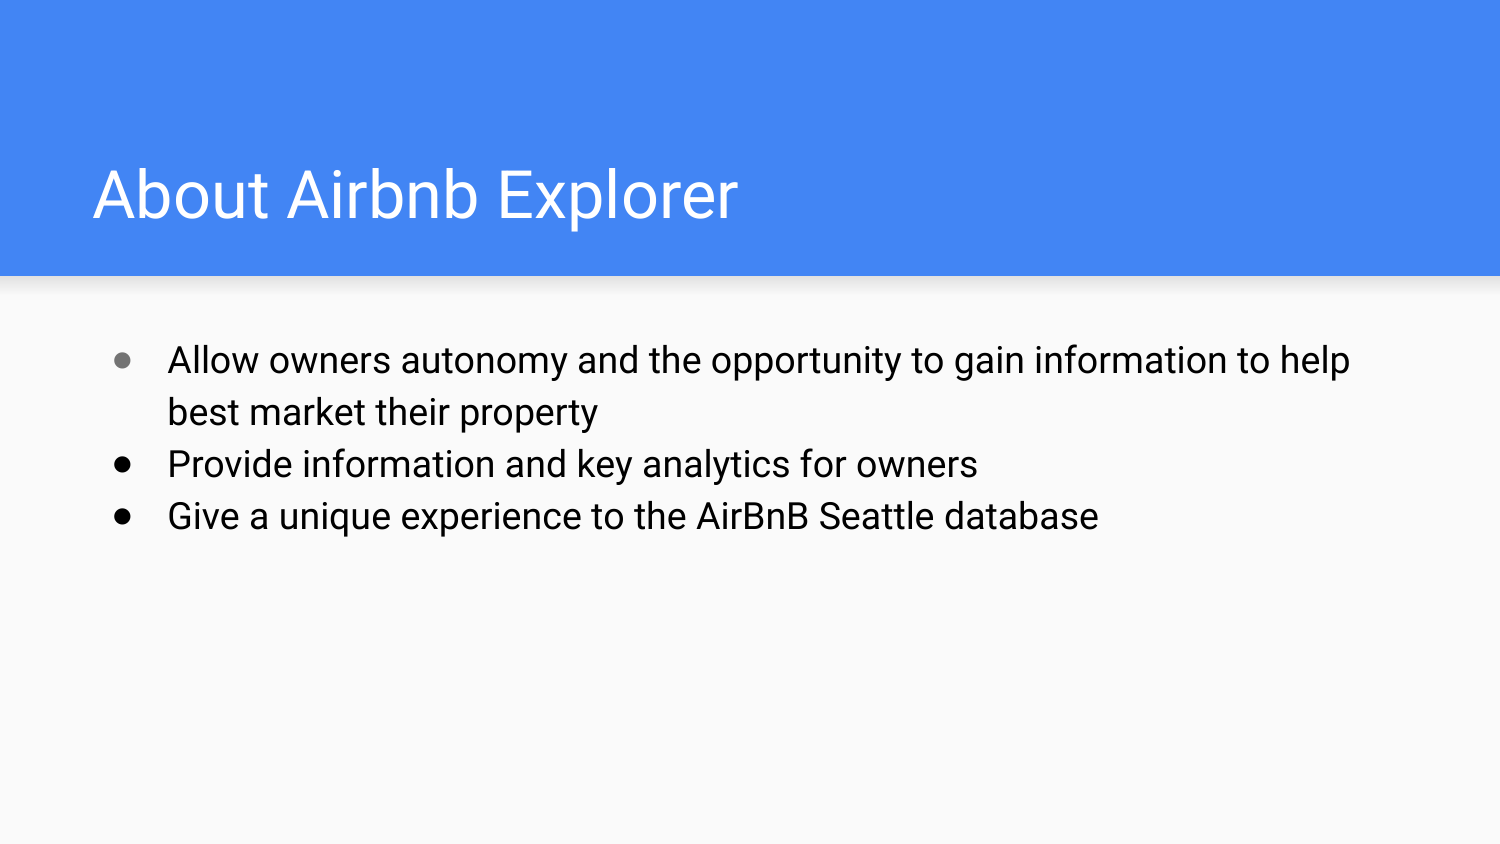

# About Airbnb Explorer
Allow owners autonomy and the opportunity to gain information to help best market their property
Provide information and key analytics for owners
Give a unique experience to the AirBnB Seattle database